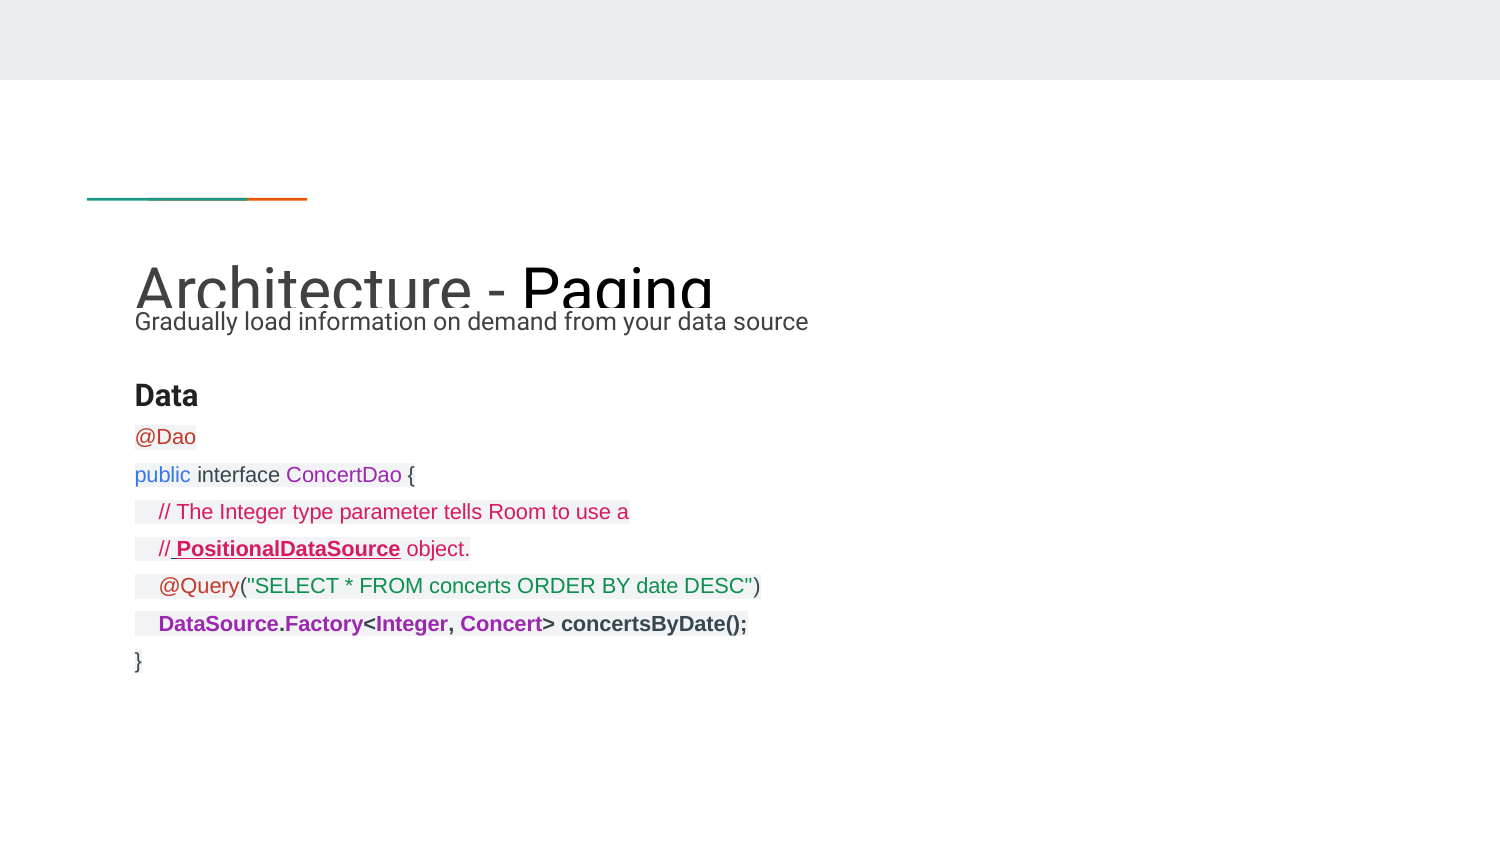

# Architecture - Paging

Gradually load information on demand from your data source
Data
@Dao
public interface ConcertDao {
    // The Integer type parameter tells Room to use a
    // PositionalDataSource object.
    @Query("SELECT * FROM concerts ORDER BY date DESC")
    DataSource.Factory<Integer, Concert> concertsByDate();
}